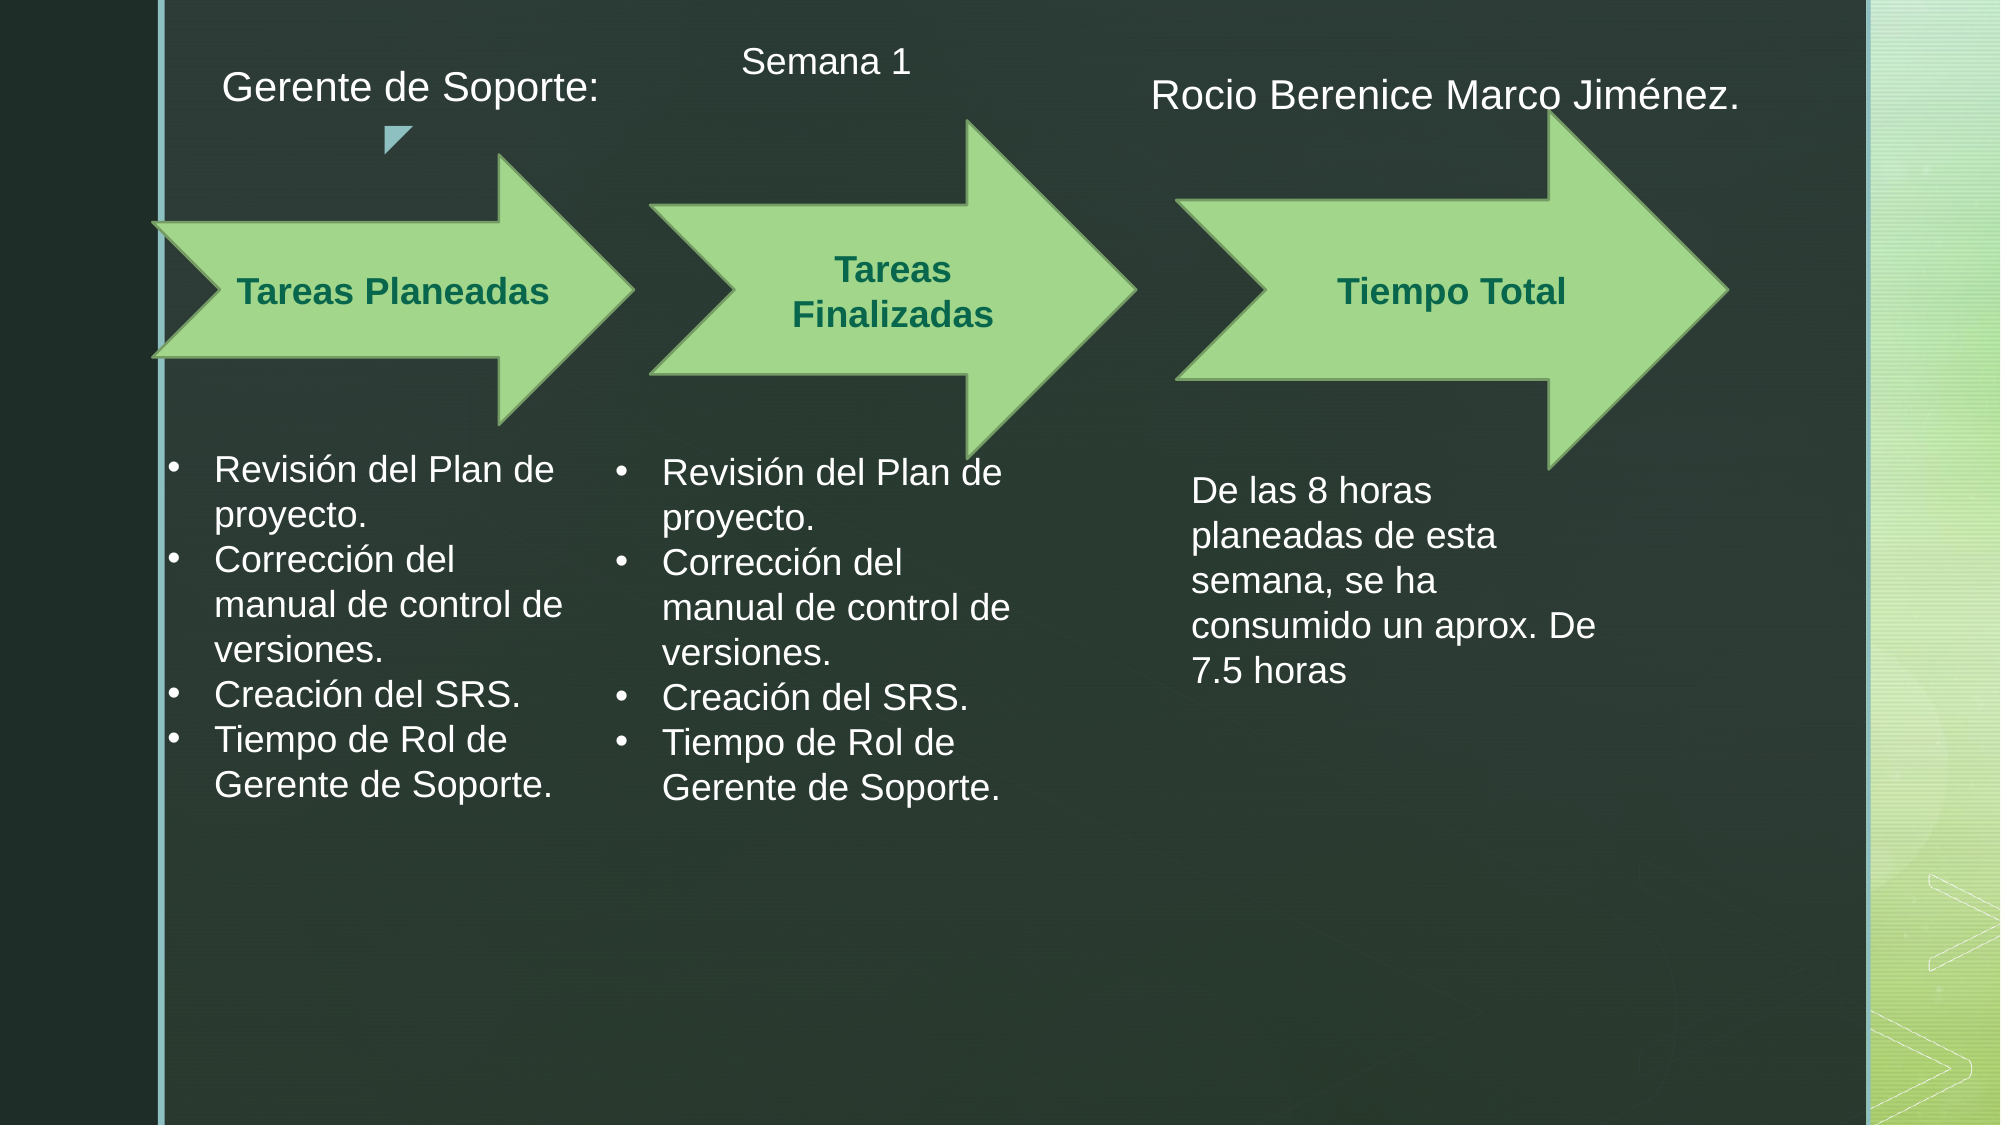

Semana 1
Gerente de Soporte:
Rocio Berenice Marco Jiménez.
Tiempo Total
Tareas Finalizadas
Tareas Planeadas
Revisión del Plan de proyecto.
Corrección del manual de control de versiones.
Creación del SRS.
Tiempo de Rol de Gerente de Soporte.
Revisión del Plan de proyecto.
Corrección del manual de control de versiones.
Creación del SRS.
Tiempo de Rol de Gerente de Soporte.
De las 8 horas planeadas de esta semana, se ha consumido un aprox. De 7.5 horas